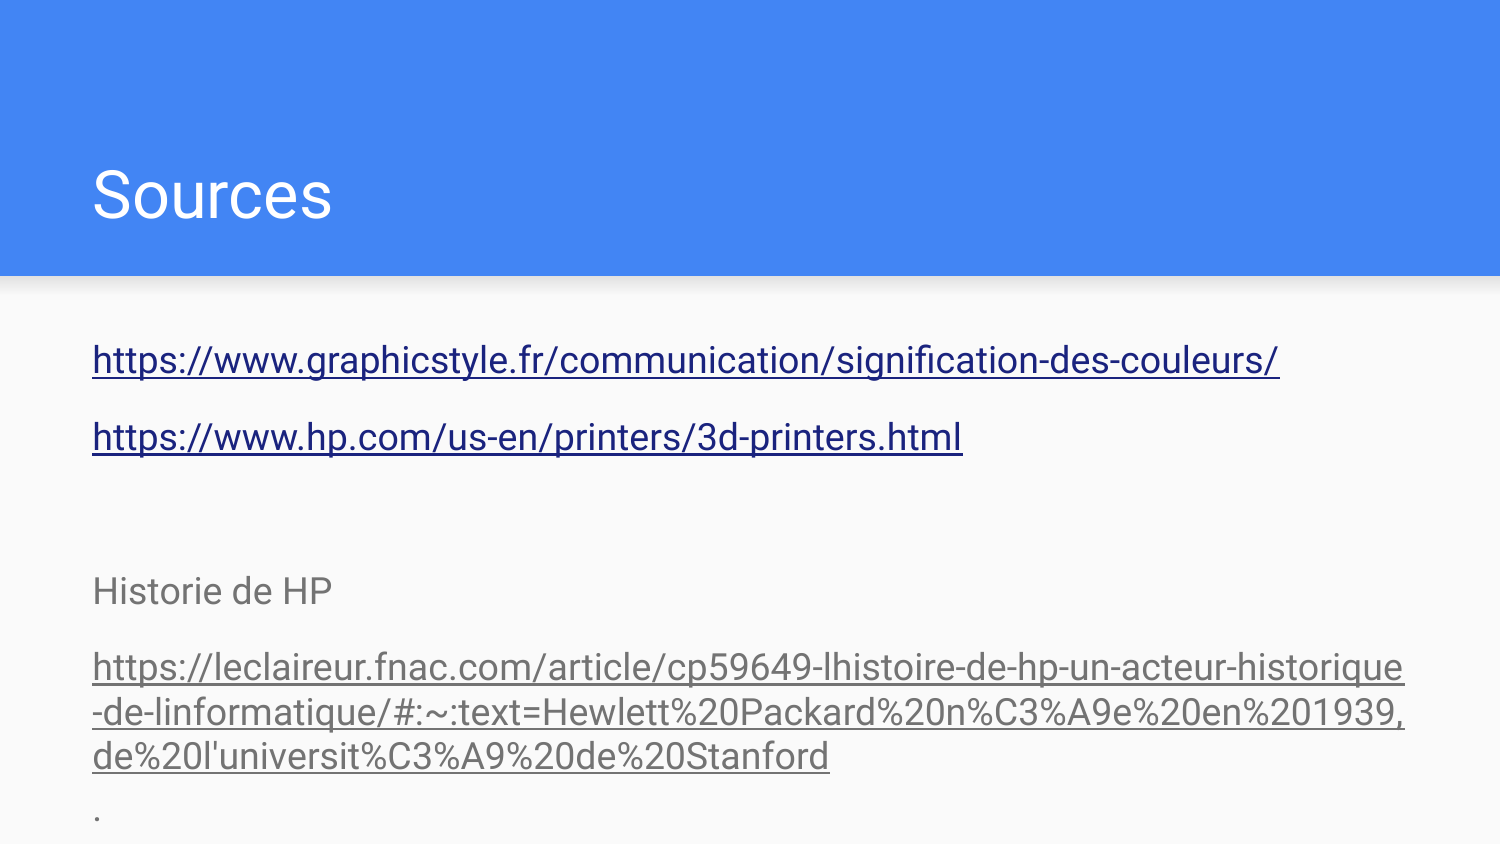

# Sources
https://www.graphicstyle.fr/communication/signification-des-couleurs/
https://www.hp.com/us-en/printers/3d-printers.html

Historie de HP
https://leclaireur.fnac.com/article/cp59649-lhistoire-de-hp-un-acteur-historique-de-linformatique/#:~:text=Hewlett%20Packard%20n%C3%A9e%20en%201939,de%20l'universit%C3%A9%20de%20Stanford.